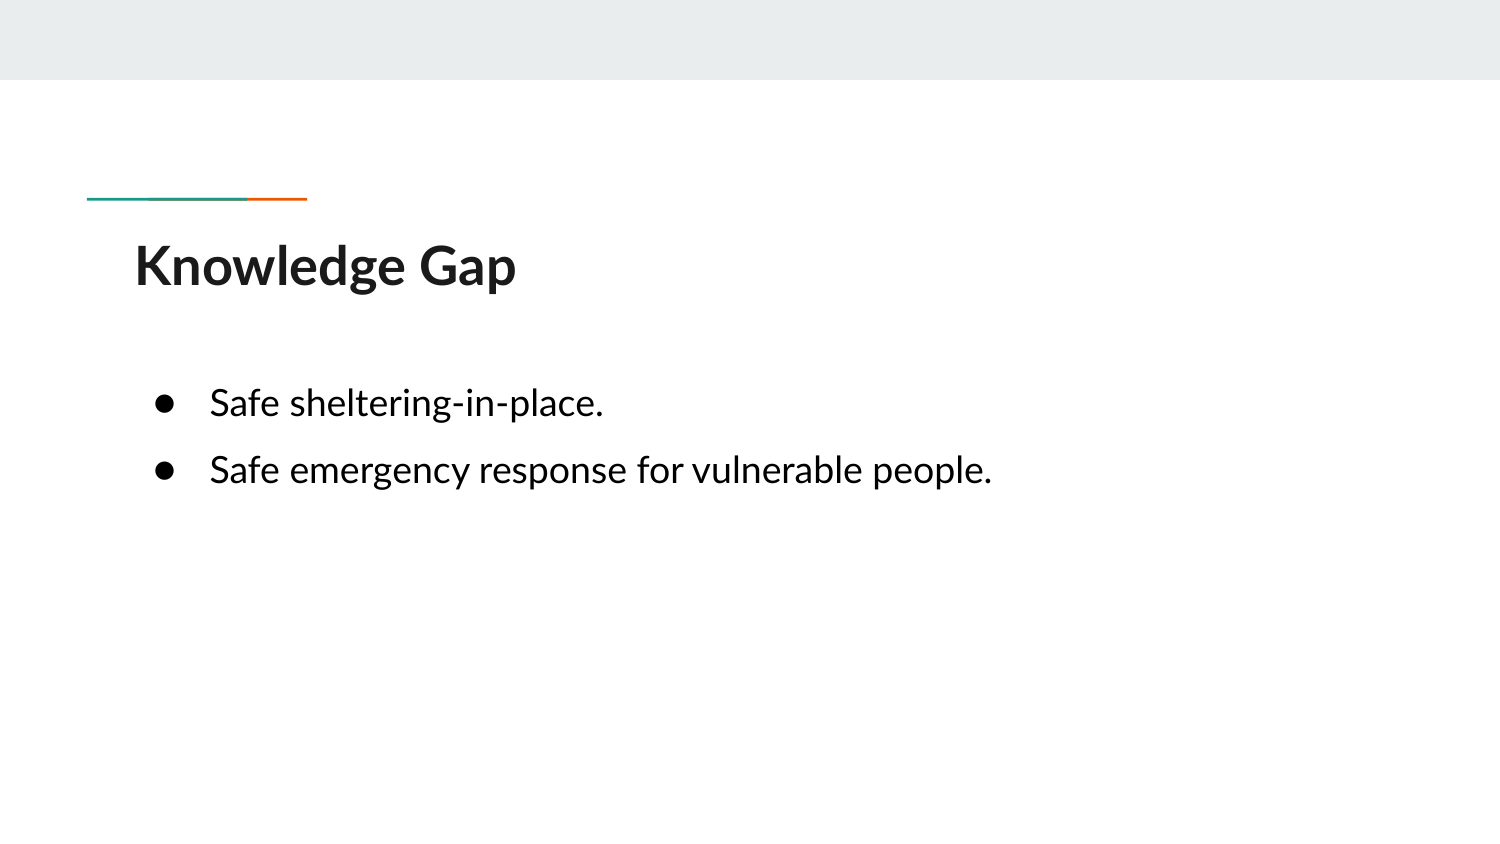

# Knowledge Gap
Safe sheltering-in-place.
Safe emergency response for vulnerable people.